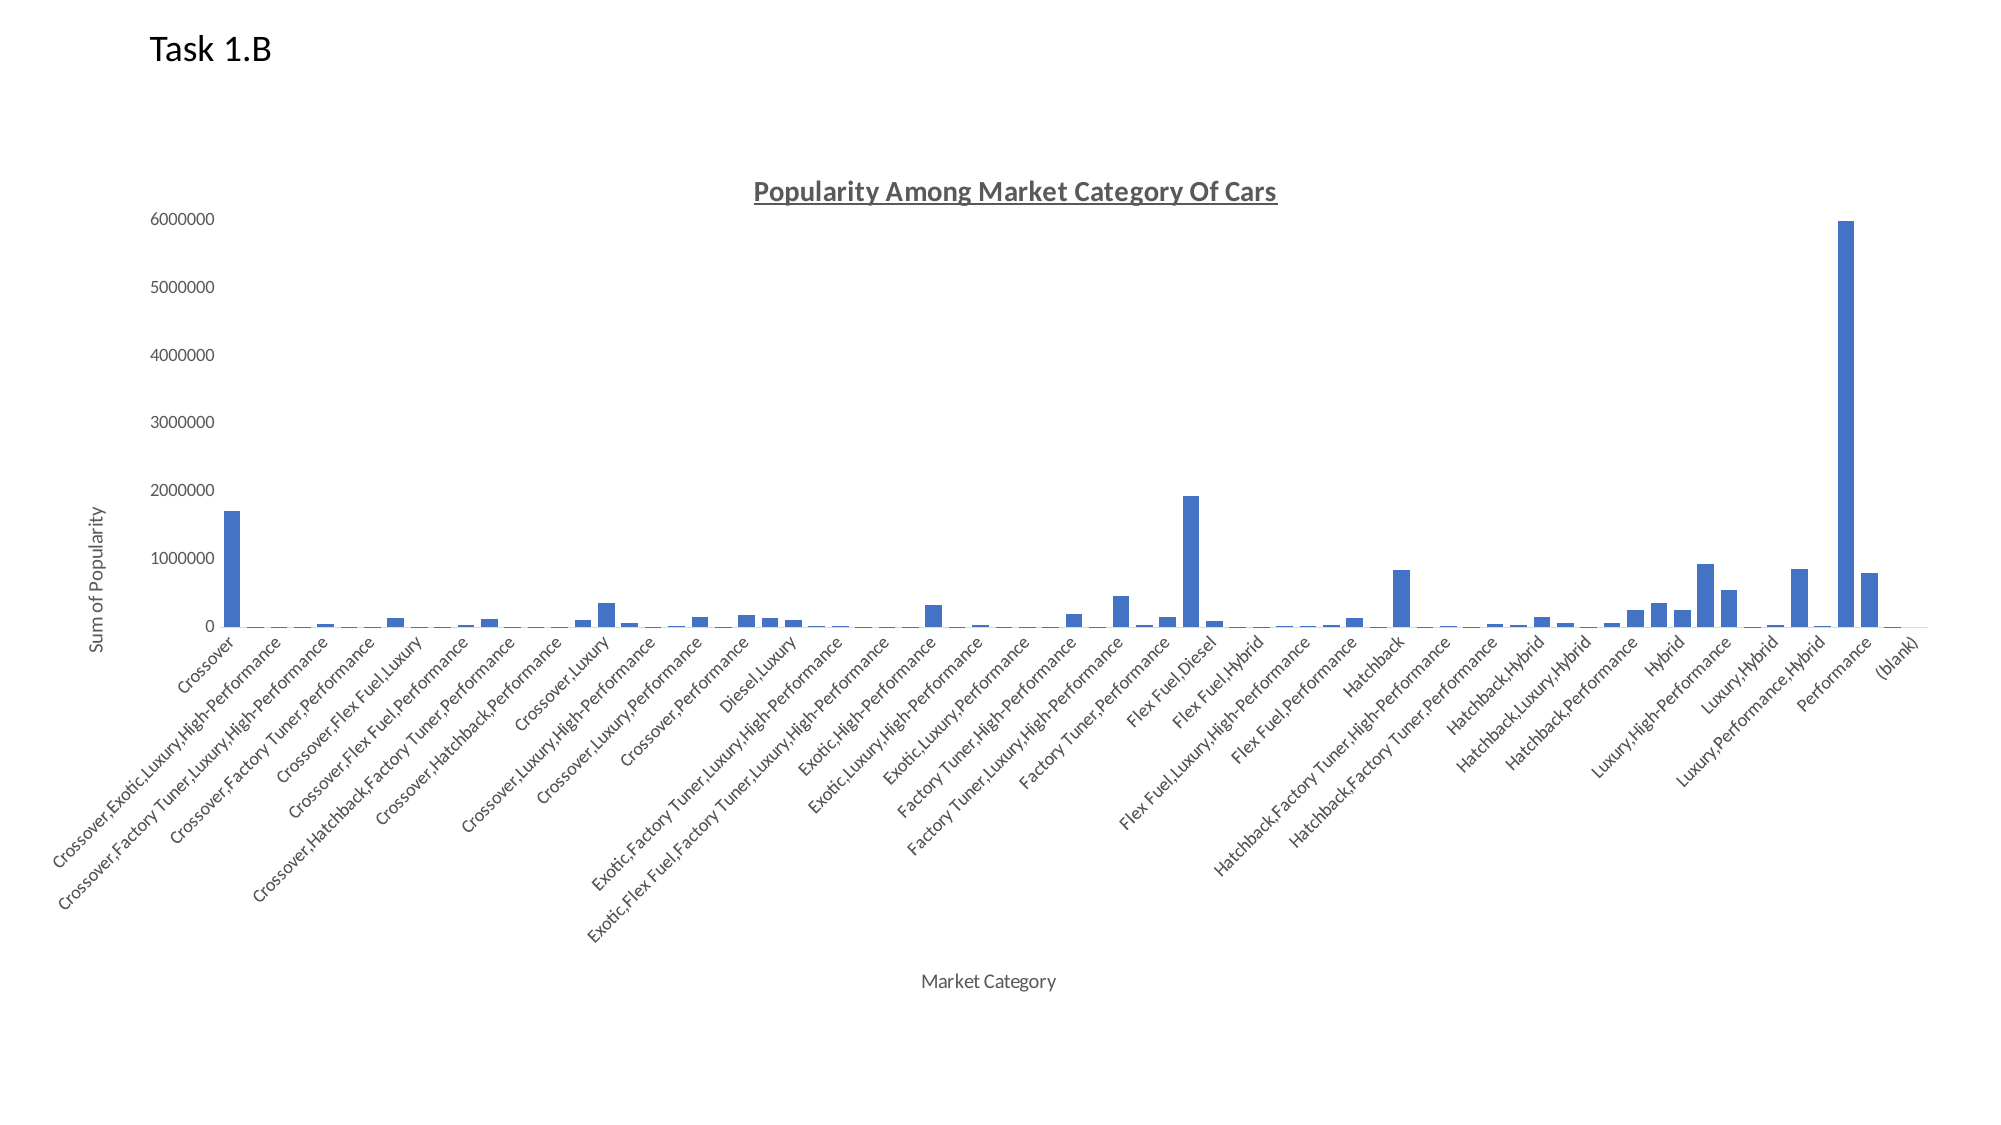

Task 1.B

### Chart: Popularity Among Market Category Of Cars

| Category | Total |
|---|---|
| Crossover | 1715242.0 |
| Crossover,Diesel | 6111.0 |
| Crossover,Exotic,Luxury,High-Performance | 238.0 |
| Crossover,Exotic,Luxury,Performance | 238.0 |
| Crossover,Factory Tuner,Luxury,High-Performance | 47410.0 |
| Crossover,Factory Tuner,Luxury,Performance | 13037.0 |
| Crossover,Factory Tuner,Performance | 840.0 |
| Crossover,Flex Fuel | 132720.0 |
| Crossover,Flex Fuel,Luxury | 11732.0 |
| Crossover,Flex Fuel,Luxury,Performance | 9744.0 |
| Crossover,Flex Fuel,Performance | 33942.0 |
| Crossover,Hatchback | 120650.0 |
| Crossover,Hatchback,Factory Tuner,Performance | 12054.0 |
| Crossover,Hatchback,Luxury | 1428.0 |
| Crossover,Hatchback,Performance | 12054.0 |
| Crossover,Hybrid | 107662.0 |
| Crossover,Luxury | 362665.0 |
| Crossover,Luxury,Diesel | 73080.0 |
| Crossover,Luxury,High-Performance | 9335.0 |
| Crossover,Luxury,Hybrid | 15142.0 |
| Crossover,Luxury,Performance | 151968.0 |
| Crossover,Luxury,Performance,Hybrid | 7832.0 |
| Crossover,Performance | 178431.0 |
| Diesel | 145396.0 |
| Diesel,Luxury | 116025.0 |
| Exotic,Factory Tuner,High-Performance | 21974.0 |
| Exotic,Factory Tuner,Luxury,High-Performance | 26912.0 |
| Exotic,Factory Tuner,Luxury,Performance | 1560.0 |
| Exotic,Flex Fuel,Factory Tuner,Luxury,High-Performance | 6760.0 |
| Exotic,Flex Fuel,Luxury,High-Performance | 5720.0 |
| Exotic,High-Performance | 331818.0 |
| Exotic,Luxury | 1352.0 |
| Exotic,Luxury,High-Performance | 36899.0 |
| Exotic,Luxury,High-Performance,Hybrid | 204.0 |
| Exotic,Luxury,Performance | 7813.0 |
| Exotic,Performance | 13910.0 |
| Factory Tuner,High-Performance | 205790.0 |
| Factory Tuner,Luxury | 1234.0 |
| Factory Tuner,Luxury,High-Performance | 458674.0 |
| Factory Tuner,Luxury,Performance | 43816.0 |
| Factory Tuner,Performance | 156004.0 |
| Flex Fuel | 1933488.0 |
| Flex Fuel,Diesel | 90512.0 |
| Flex Fuel,Factory Tuner,Luxury,High-Performance | 258.0 |
| Flex Fuel,Hybrid | 310.0 |
| Flex Fuel,Luxury | 29115.0 |
| Flex Fuel,Luxury,High-Performance | 29004.0 |
| Flex Fuel,Luxury,Performance | 38642.0 |
| Flex Fuel,Performance | 146201.0 |
| Flex Fuel,Performance,Hybrid | 310.0 |
| Hatchback | 845393.0 |
| Hatchback,Diesel | 12222.0 |
| Hatchback,Factory Tuner,High-Performance | 15667.0 |
| Hatchback,Factory Tuner,Luxury,Performance | 7982.0 |
| Hatchback,Factory Tuner,Performance | 47499.0 |
| Hatchback,Flex Fuel | 39599.0 |
| Hatchback,Hybrid | 152730.0 |
| Hatchback,Luxury | 63457.0 |
| Hatchback,Luxury,Hybrid | 1362.0 |
| Hatchback,Luxury,Performance | 59513.0 |
| Hatchback,Performance | 261991.0 |
| High-Performance | 362468.0 |
| Hybrid | 258985.0 |
| Luxury | 942772.0 |
| Luxury,High-Performance | 557118.0 |
| Luxury,High-Performance,Hybrid | 6826.0 |
| Luxury,Hybrid | 35029.0 |
| Luxury,Performance | 869930.0 |
| Luxury,Performance,Hybrid | 25665.0 |
| N/A | 6274920.0 |
| Performance | 810673.0 |
| Performance,Hybrid | 155.0 |
| (blank) | None |